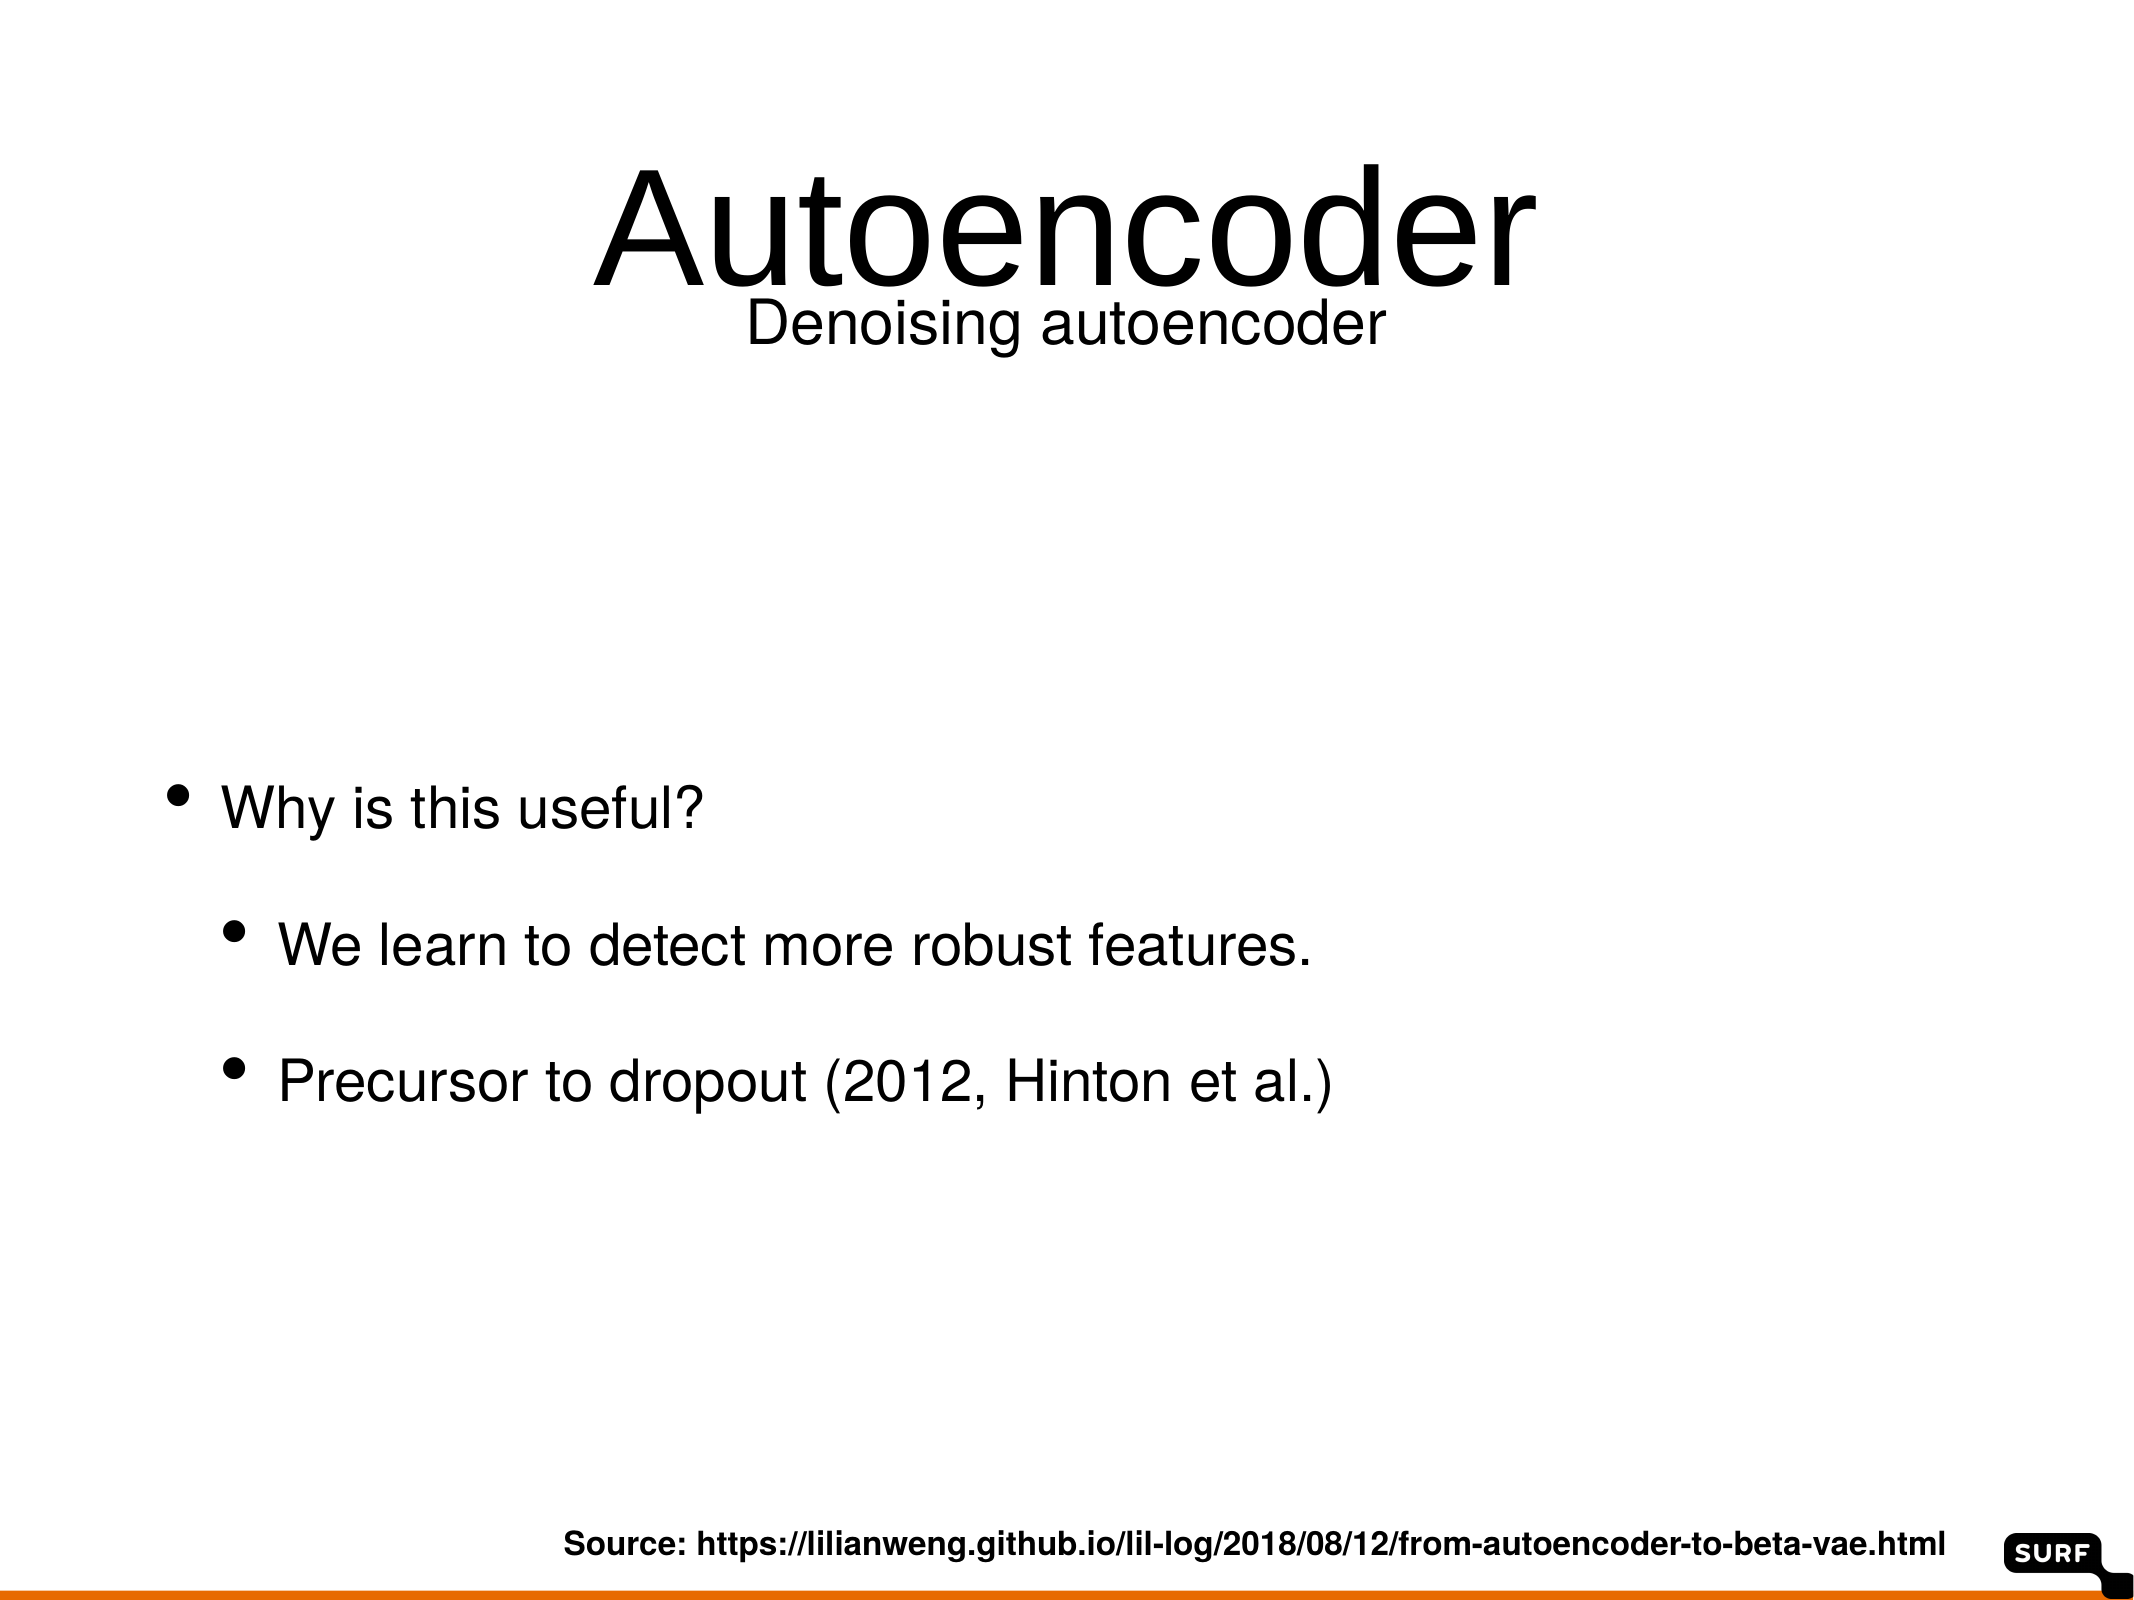

Autoencoder
Denoising autoencoder
Why is this useful?
We learn to detect more robust features.
Precursor to dropout (2012, Hinton et al.)
Source: https://lilianweng.github.io/lil-log/2018/08/12/from-autoencoder-to-beta-vae.html